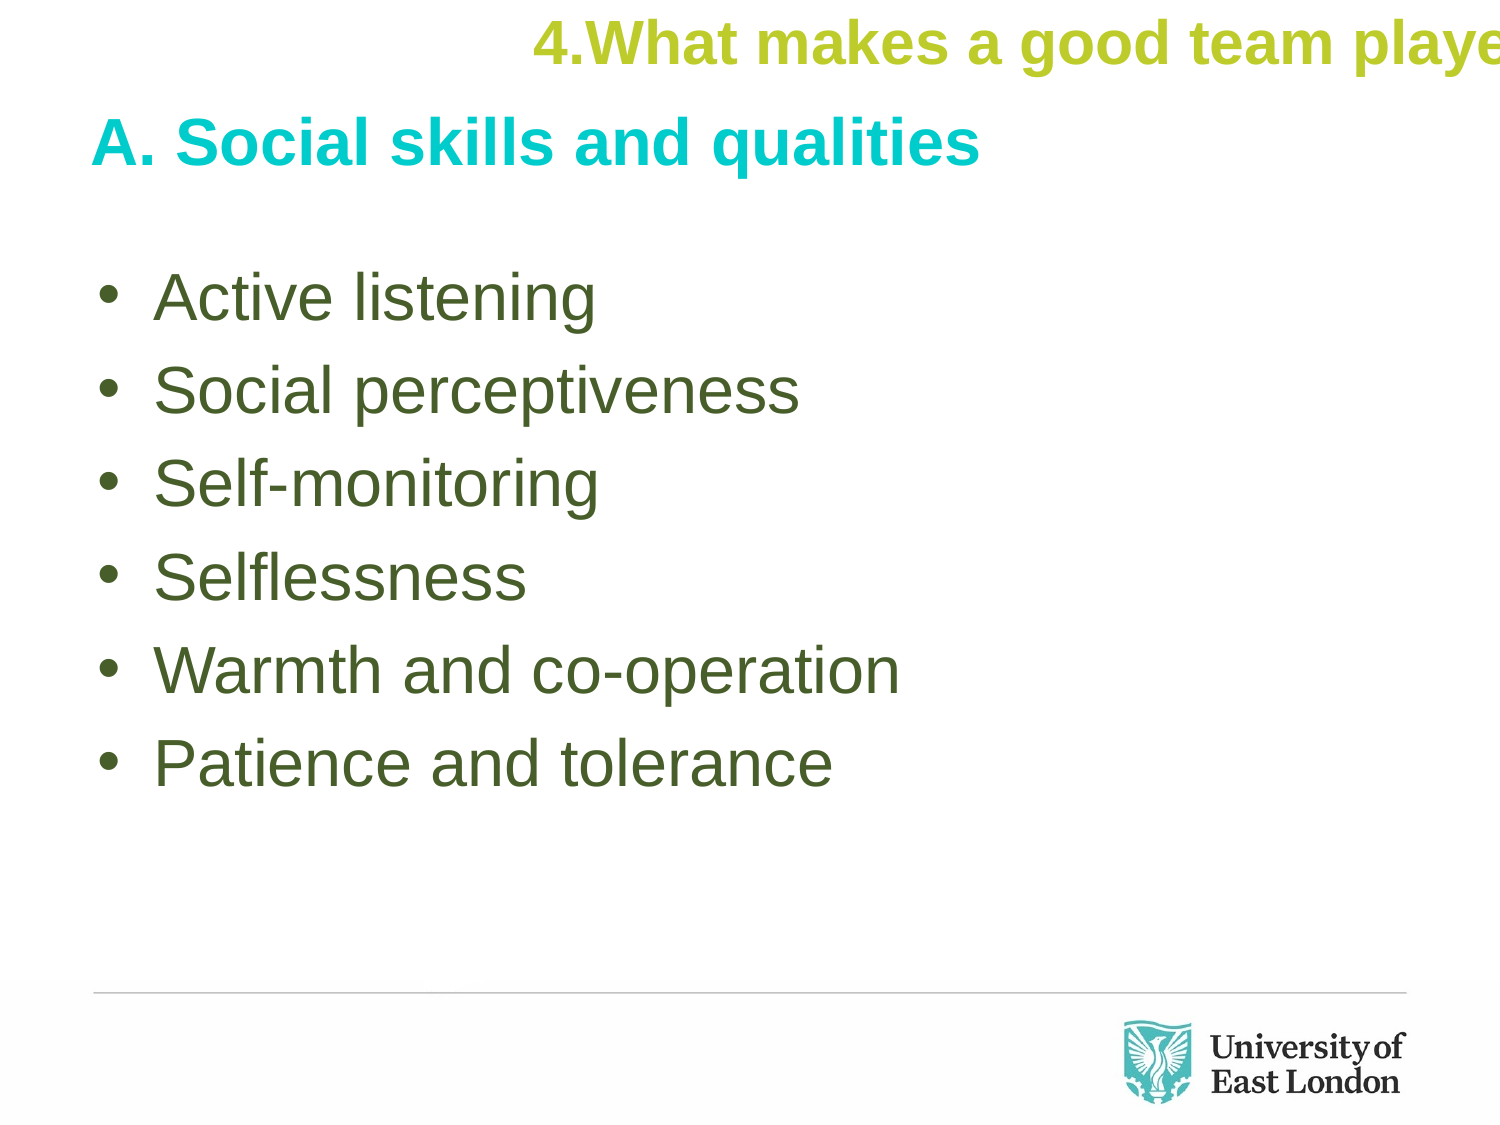

4.What makes a good team player
# A. Social skills and qualities
Active listening
Social perceptiveness
Self-monitoring
Selflessness
Warmth and co-operation
Patience and tolerance